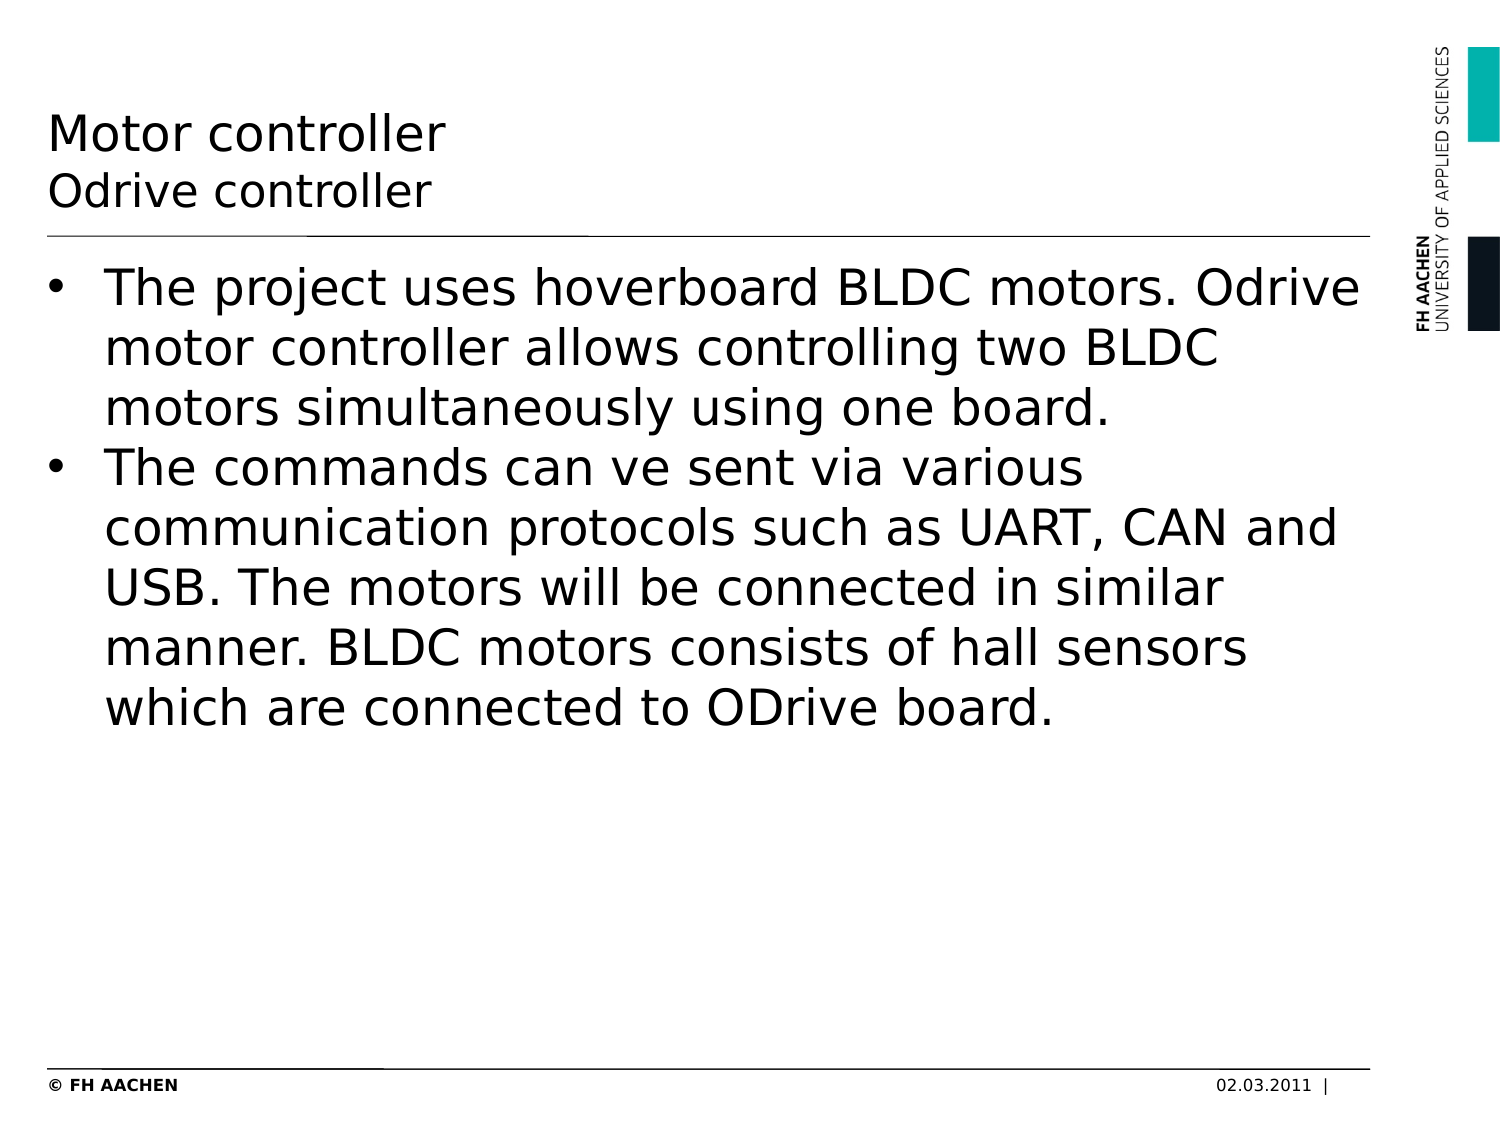

# Motor controller Odrive controller
The project uses hoverboard BLDC motors. Odrive motor controller allows controlling two BLDC motors simultaneously using one board.
The commands can ve sent via various communication protocols such as UART, CAN and USB. The motors will be connected in similar manner. BLDC motors consists of hall sensors which are connected to ODrive board.
© FH AACHEN
02.03.2011  |
48